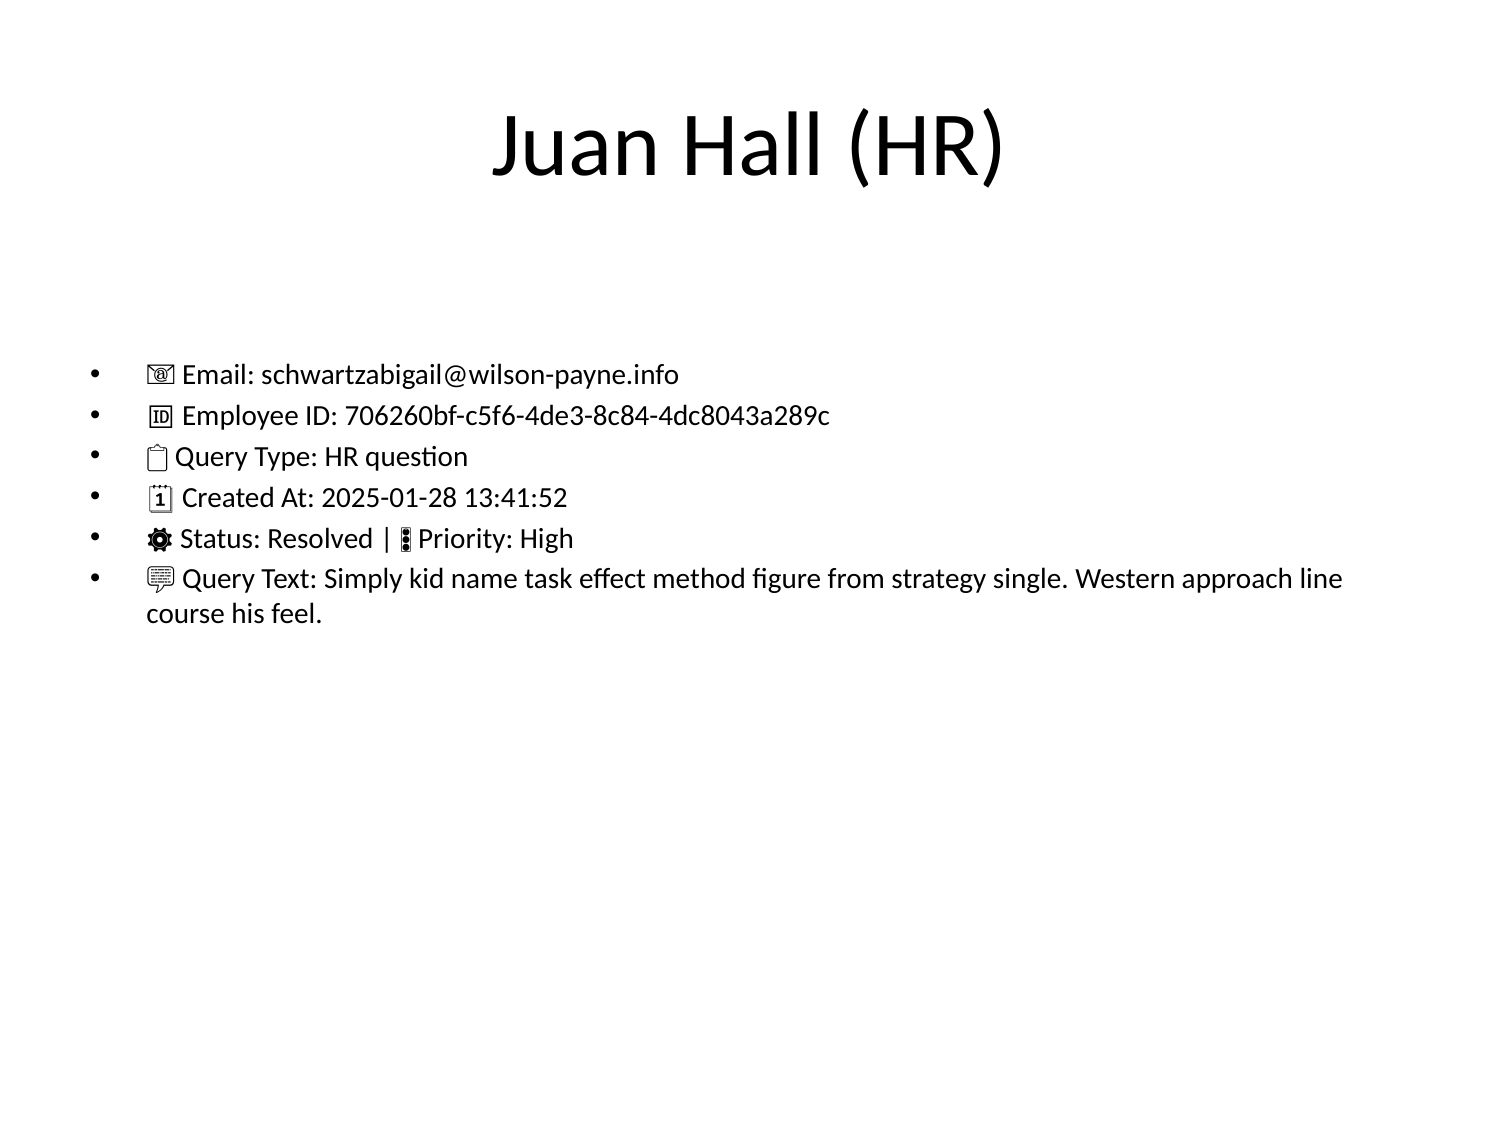

# Juan Hall (HR)

📧 Email: schwartzabigail@wilson-payne.info
🆔 Employee ID: 706260bf-c5f6-4de3-8c84-4dc8043a289c
📋 Query Type: HR question
🗓 Created At: 2025-01-28 13:41:52
⚙ Status: Resolved | 🚦 Priority: High
💬 Query Text: Simply kid name task effect method figure from strategy single. Western approach line course his feel.